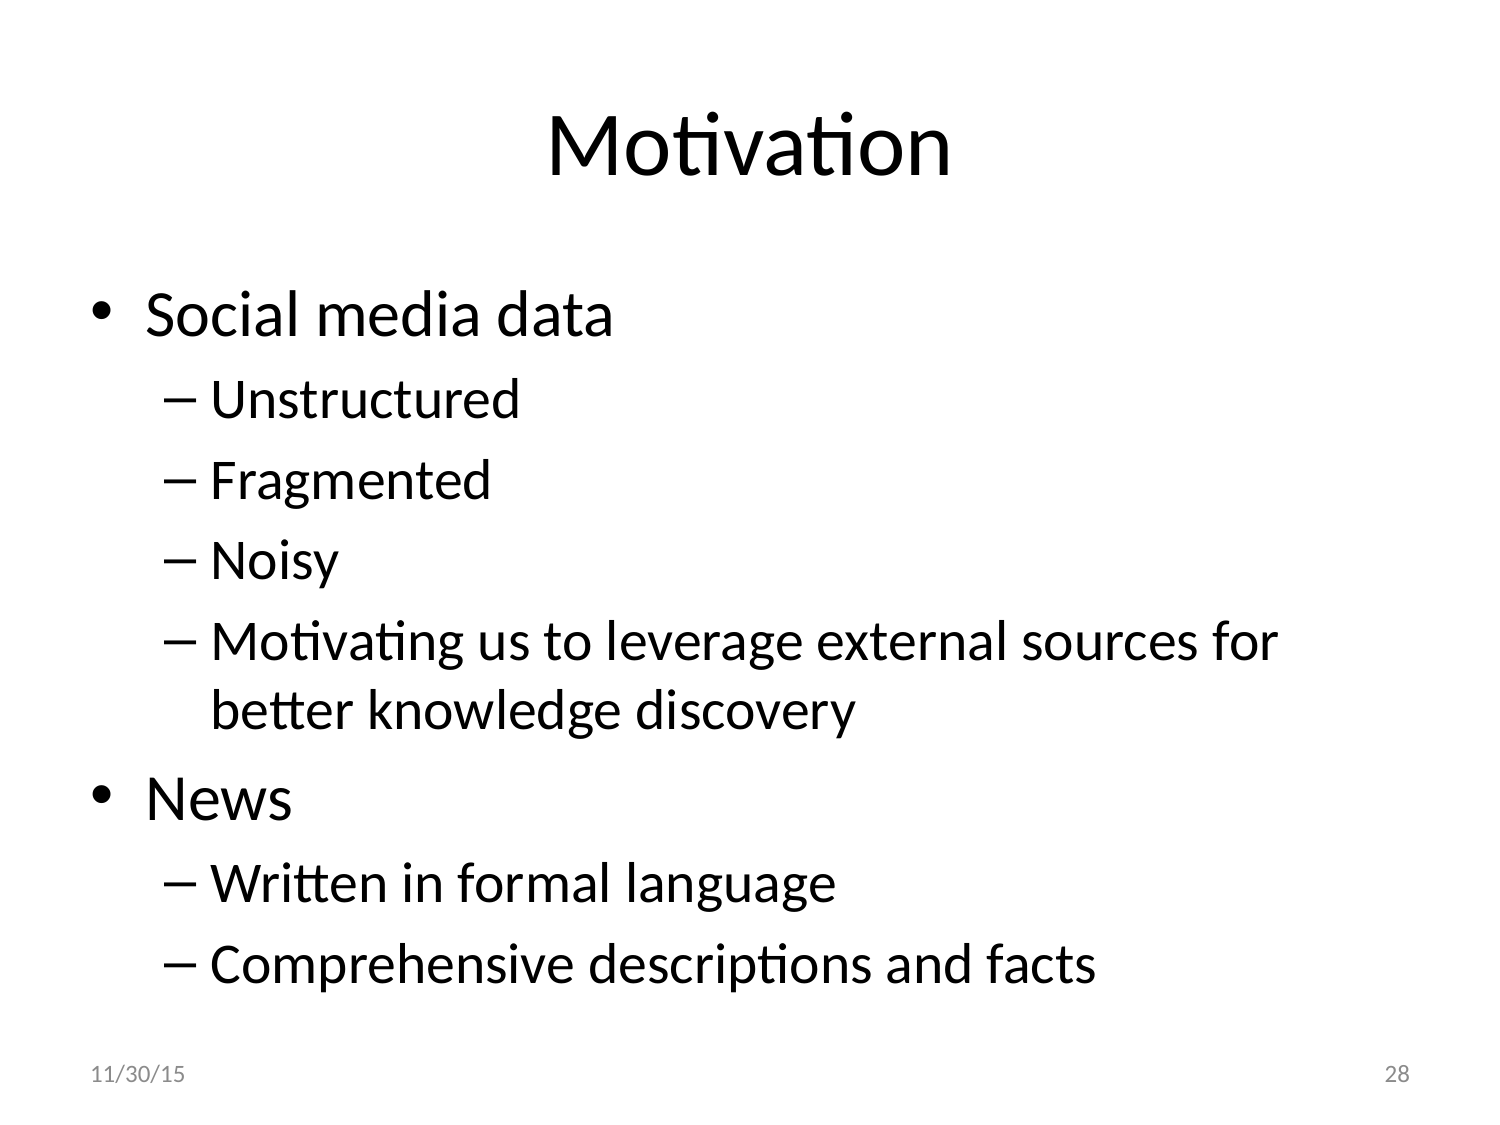

# Motivation
Social media data
Unstructured
Fragmented
Noisy
Motivating us to leverage external sources for better knowledge discovery
News
Written in formal language
Comprehensive descriptions and facts

11/30/15
28